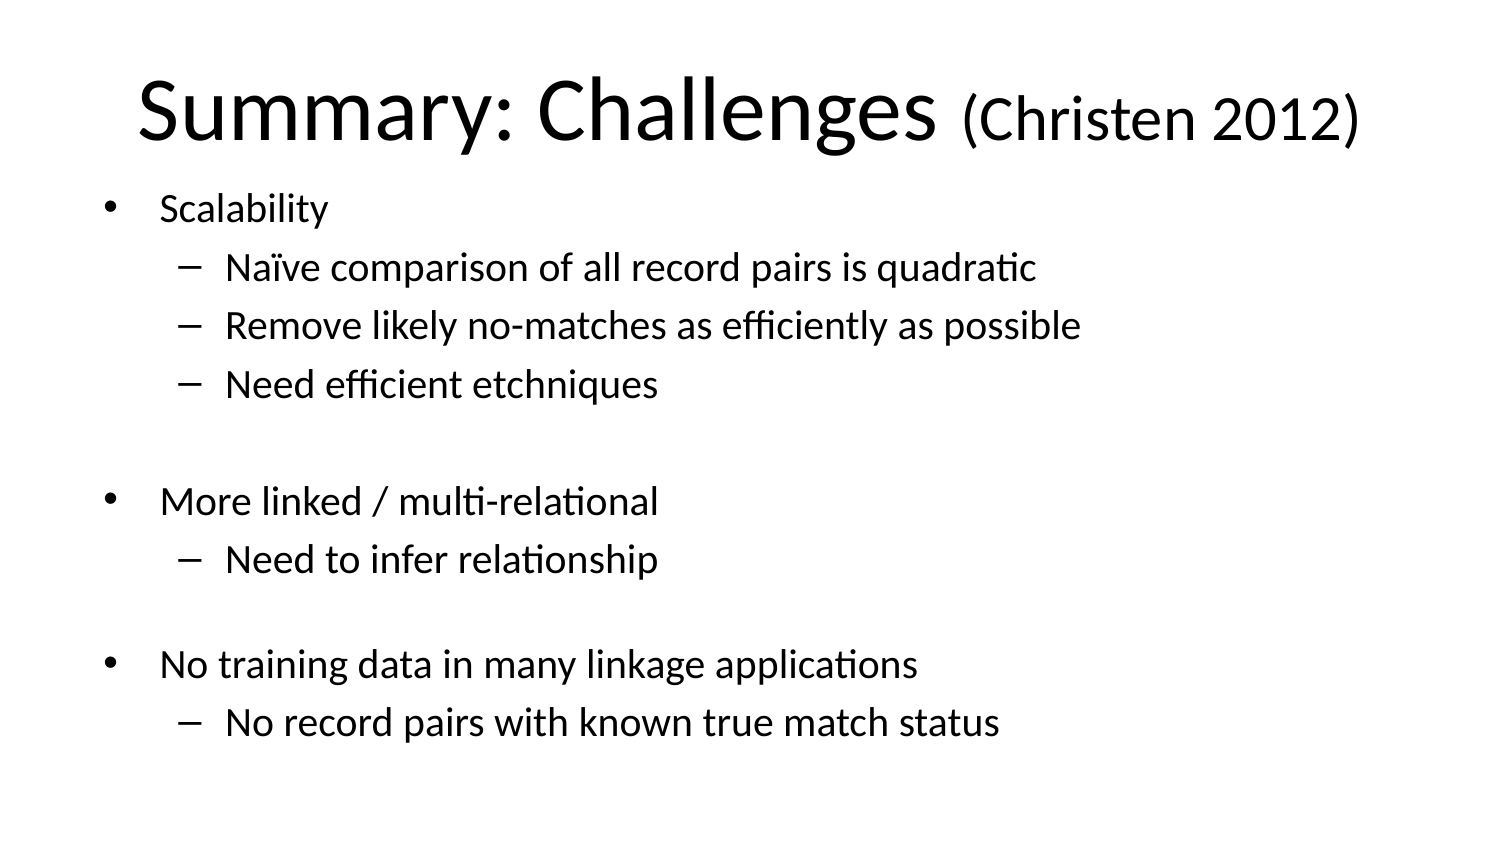

# Summary: Challenges (Christen 2012)
Scalability
Naïve comparison of all record pairs is quadratic
Remove likely no-matches as efficiently as possible
Need efficient etchniques

More linked / multi-relational
Need to infer relationship

No training data in many linkage applications
No record pairs with known true match status